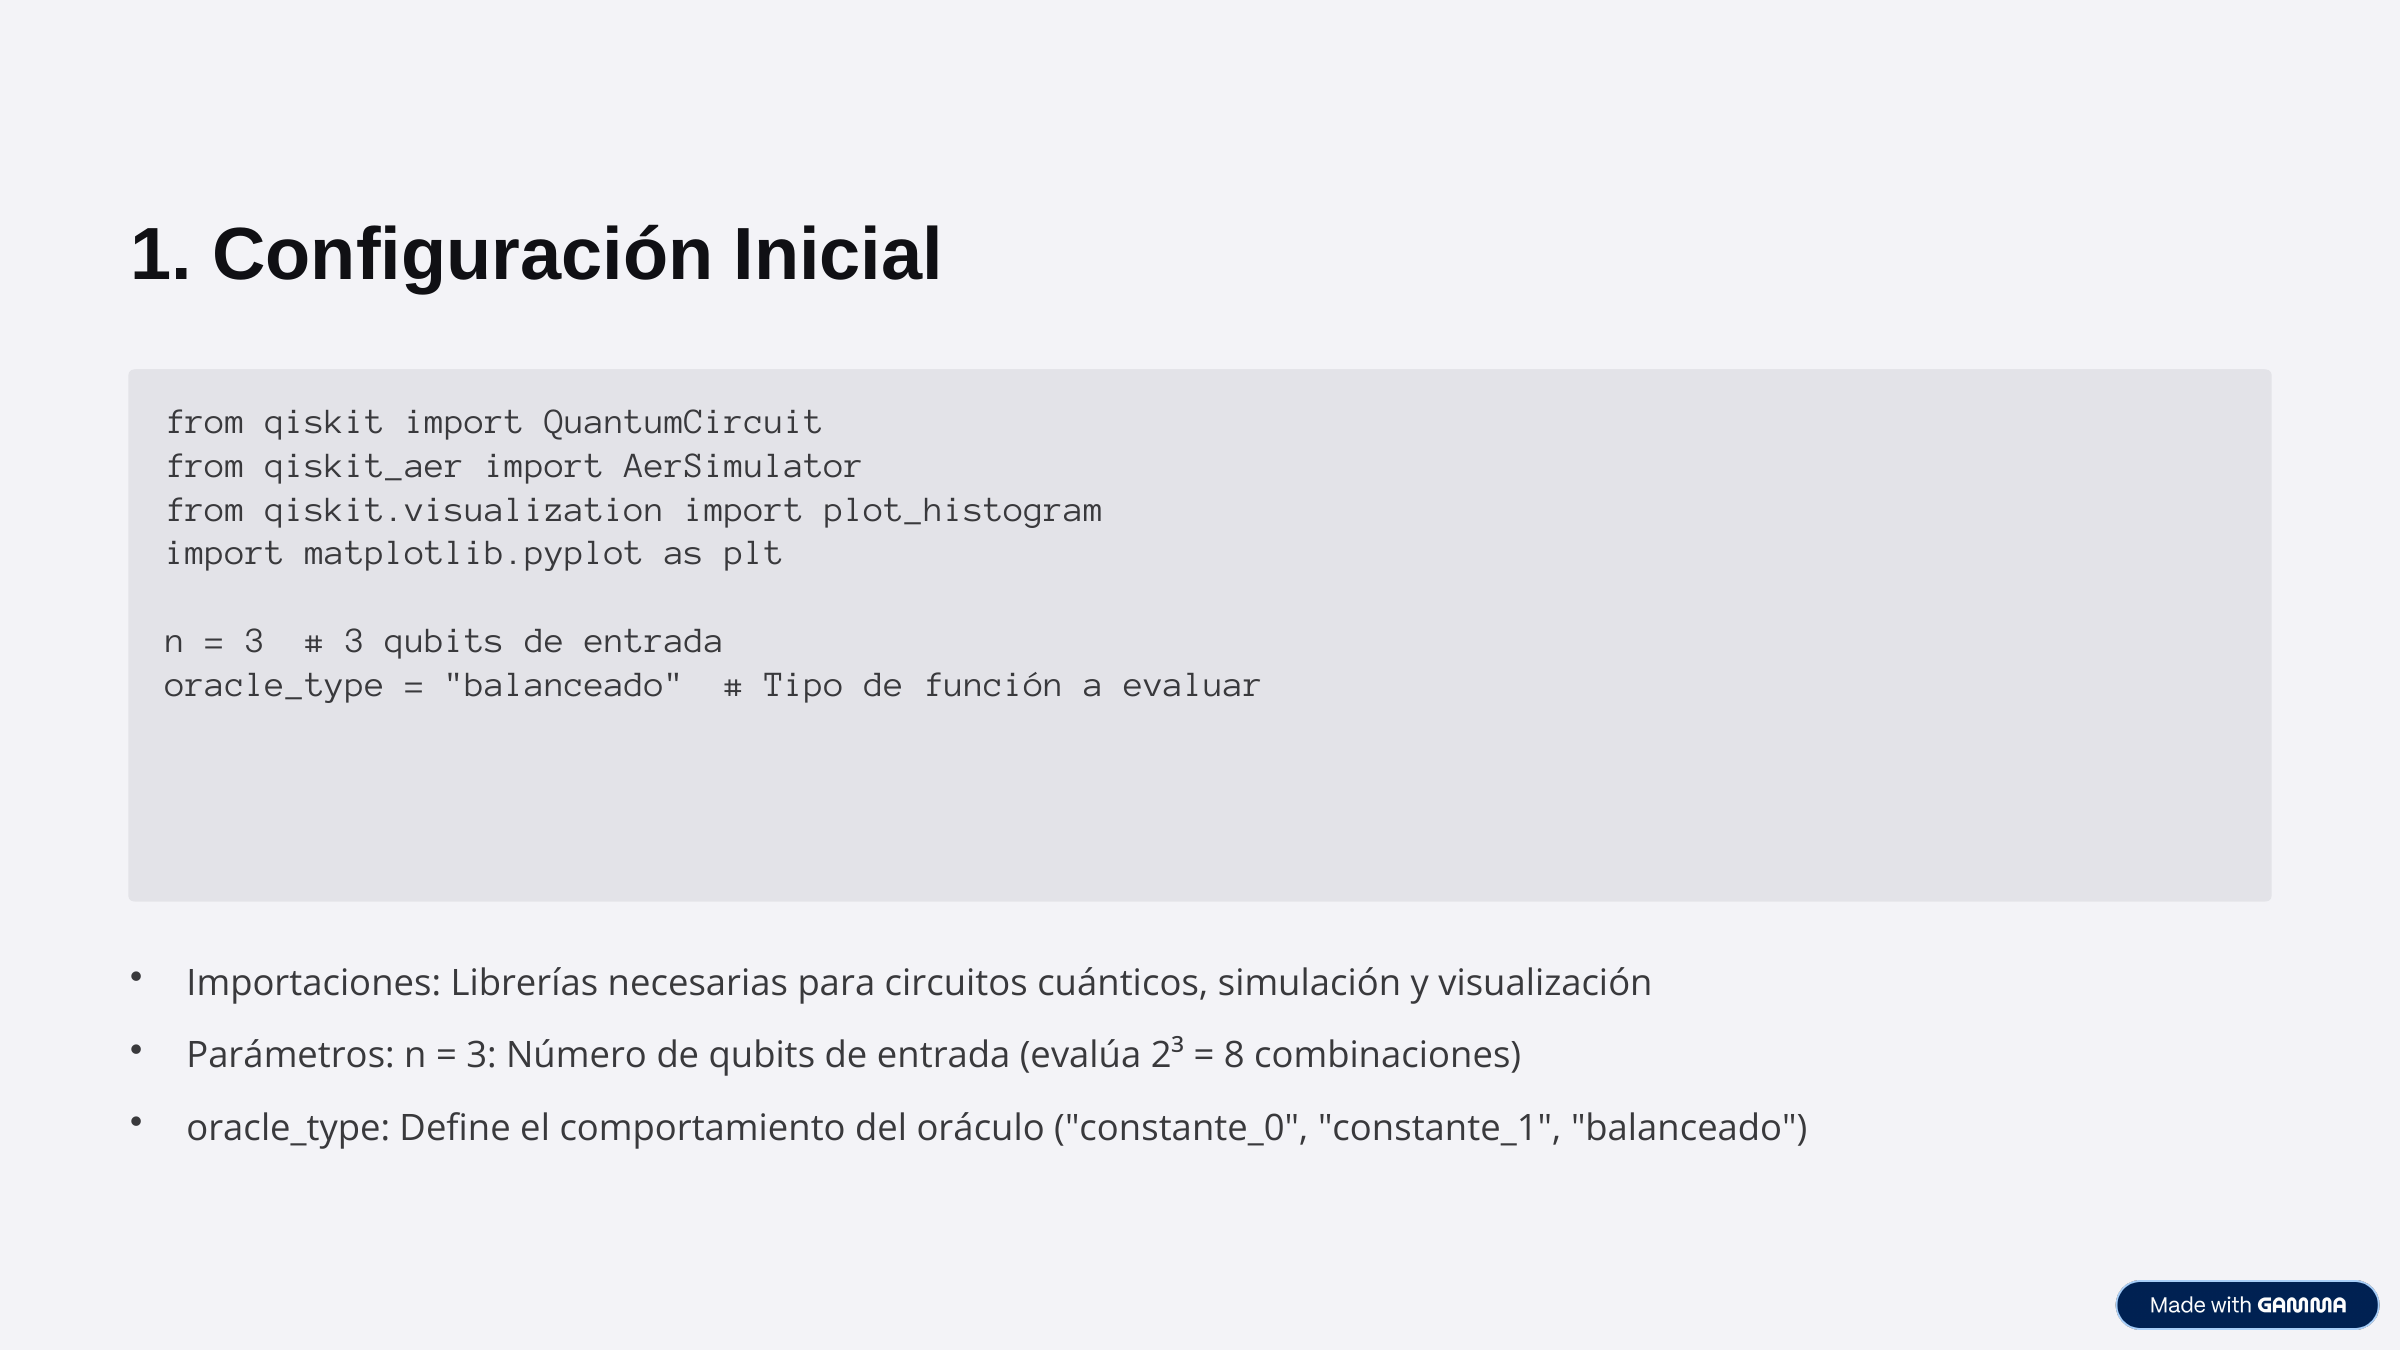

1. Configuración Inicial

from qiskit import QuantumCircuit
from qiskit_aer import AerSimulator
from qiskit.visualization import plot_histogram
import matplotlib.pyplot as plt

n = 3  # 3 qubits de entrada
oracle_type = "balanceado"  # Tipo de función a evaluar

Importaciones: Librerías necesarias para circuitos cuánticos, simulación y visualización
Parámetros: n = 3: Número de qubits de entrada (evalúa 2³ = 8 combinaciones)
oracle_type: Define el comportamiento del oráculo ("constante_0", "constante_1", "balanceado")